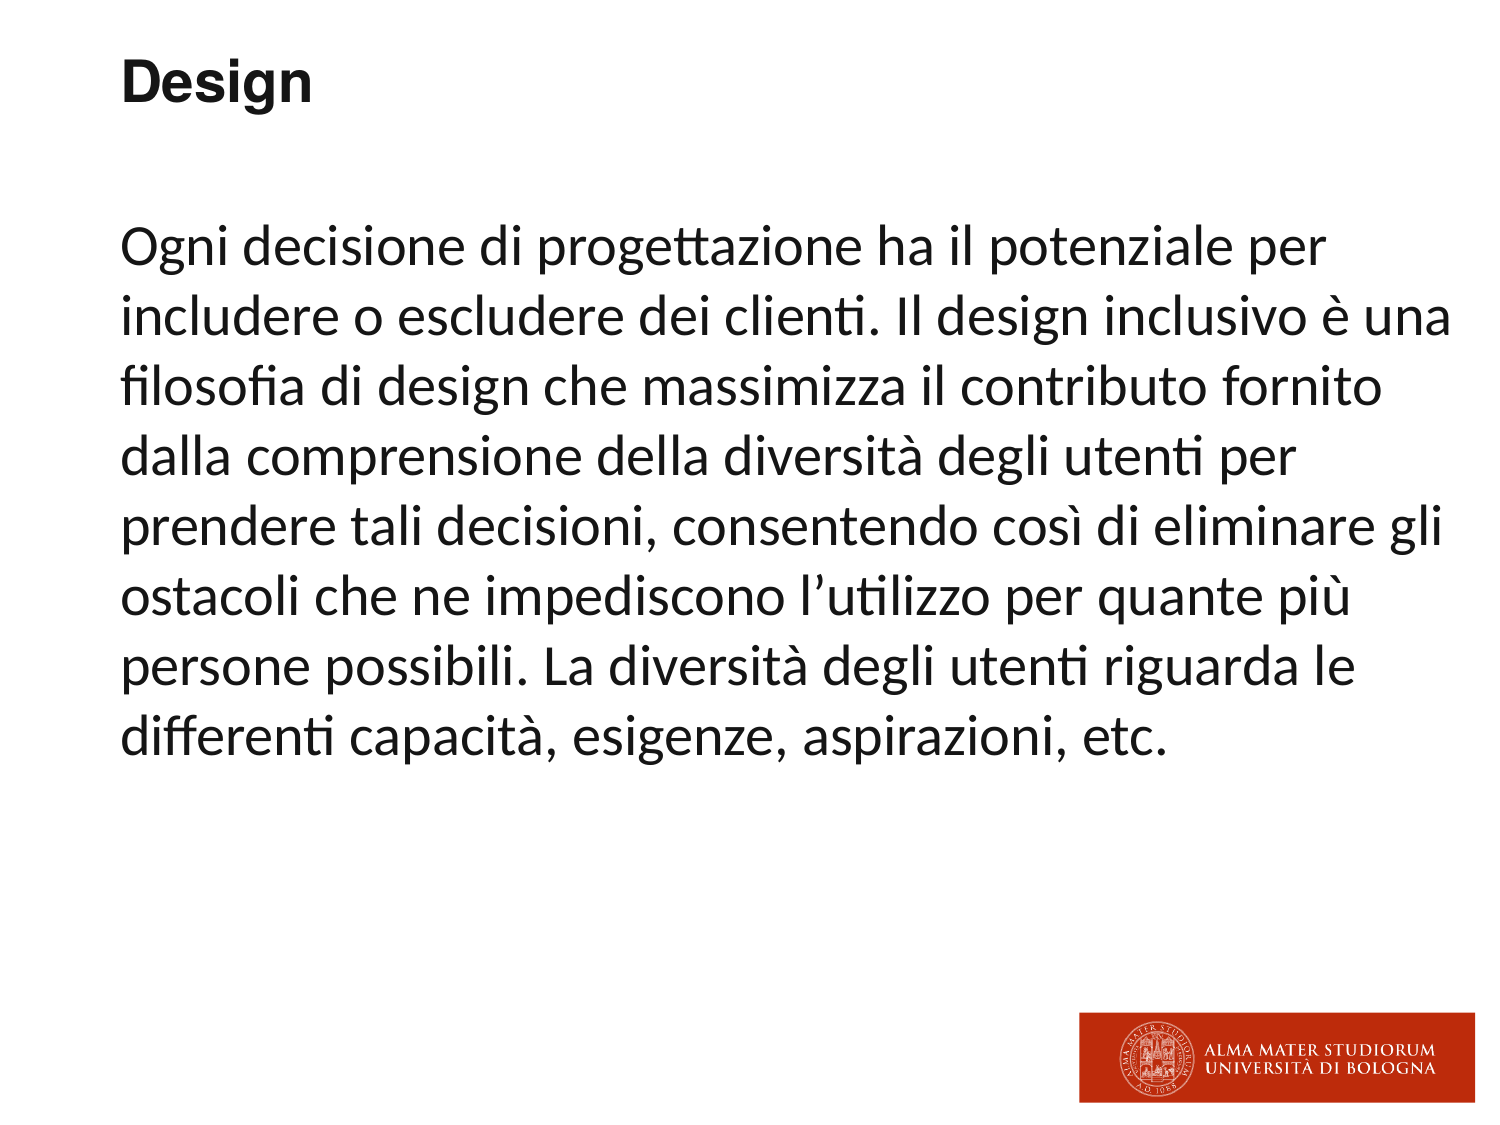

# Design
Ogni decisione di progettazione ha il potenziale per includere o escludere dei clienti. Il design inclusivo è una filosofia di design che massimizza il contributo fornito dalla comprensione della diversità degli utenti per prendere tali decisioni, consentendo così di eliminare gli ostacoli che ne impediscono l’utilizzo per quante più persone possibili. La diversità degli utenti riguarda le differenti capacità, esigenze, aspirazioni, etc.